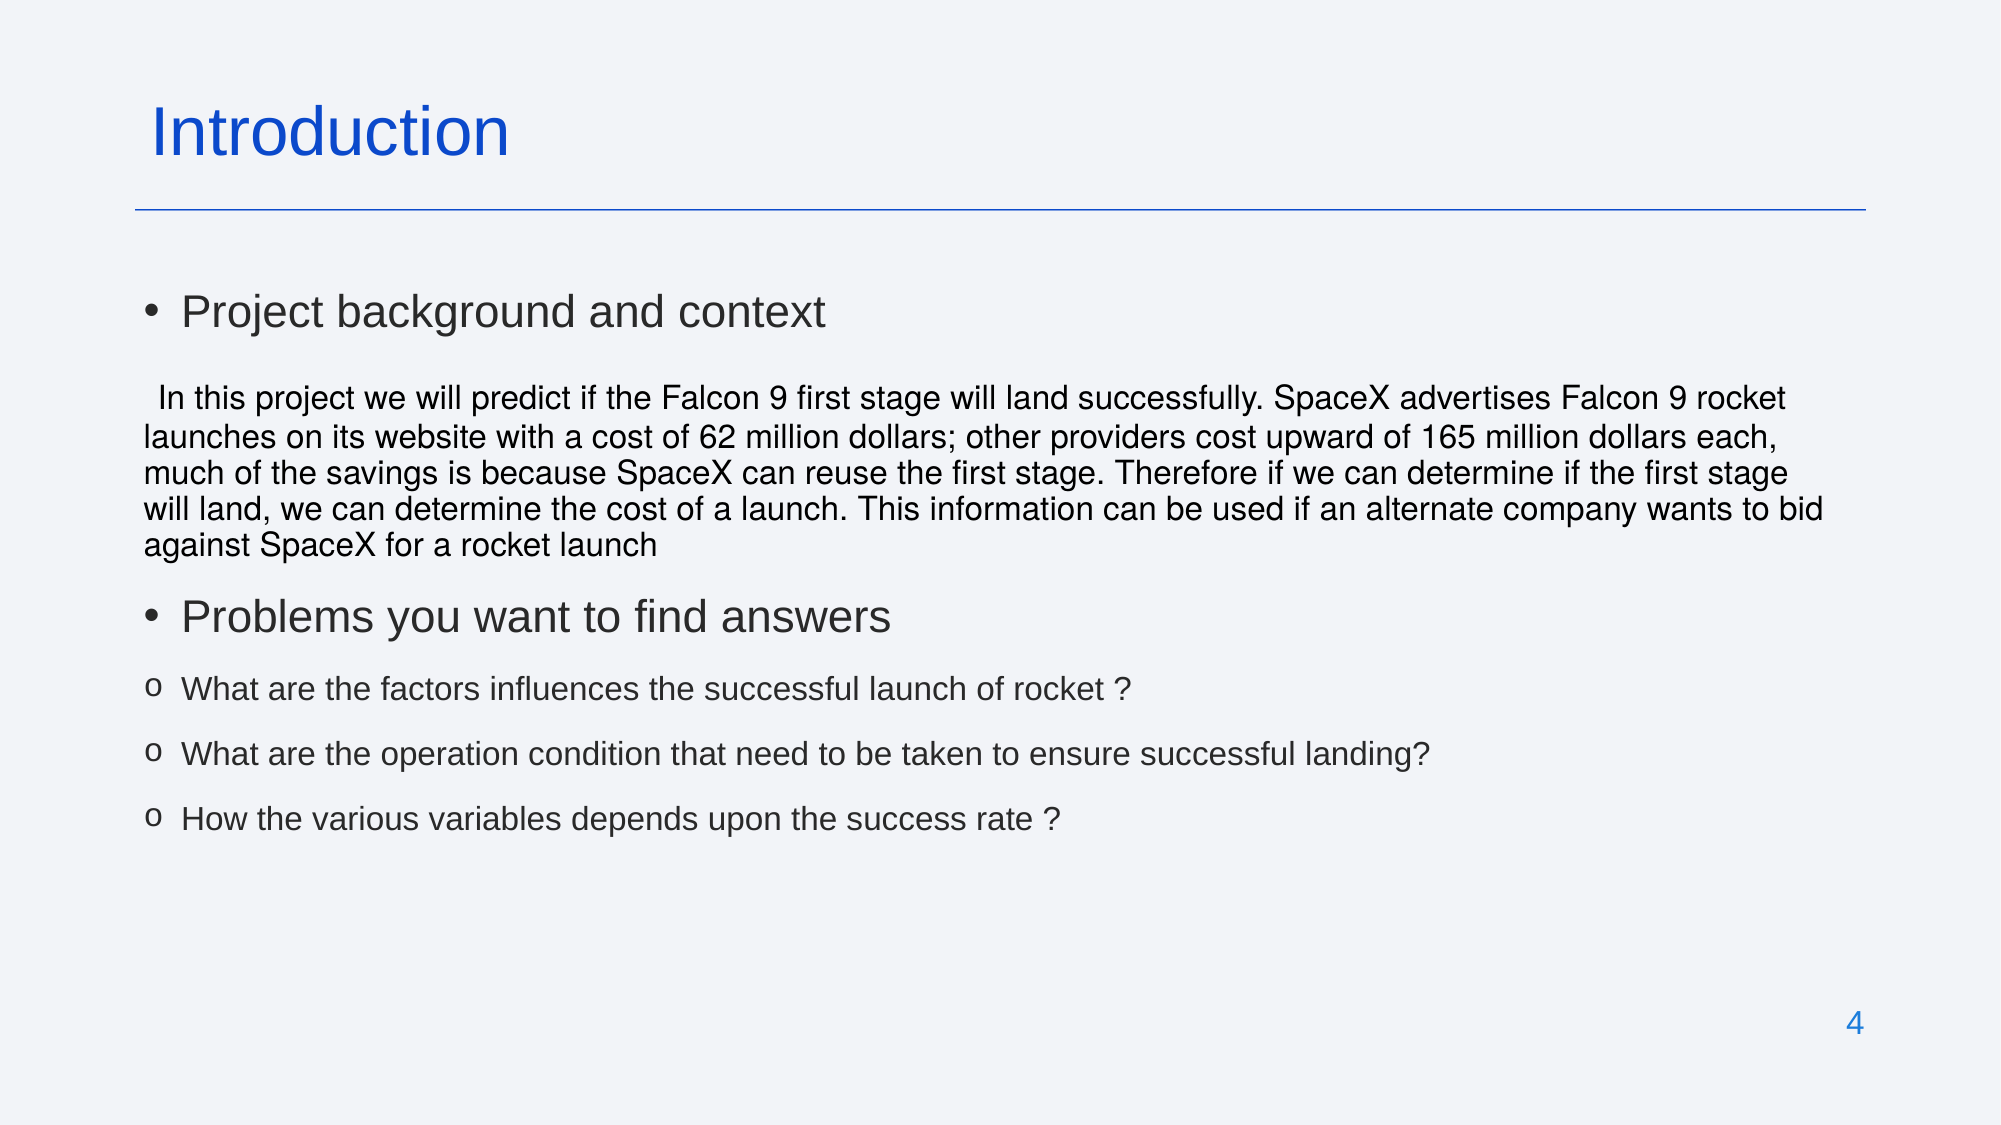

Introduction
Project background and context
 In this project we will predict if the Falcon 9 first stage will land successfully. SpaceX advertises Falcon 9 rocket launches on its website with a cost of 62 million dollars; other providers cost upward of 165 million dollars each, much of the savings is because SpaceX can reuse the first stage. Therefore if we can determine if the first stage will land, we can determine the cost of a launch. This information can be used if an alternate company wants to bid against SpaceX for a rocket launch
Problems you want to find answers
What are the factors influences the successful launch of rocket ?
What are the operation condition that need to be taken to ensure successful landing?
How the various variables depends upon the success rate ?

4